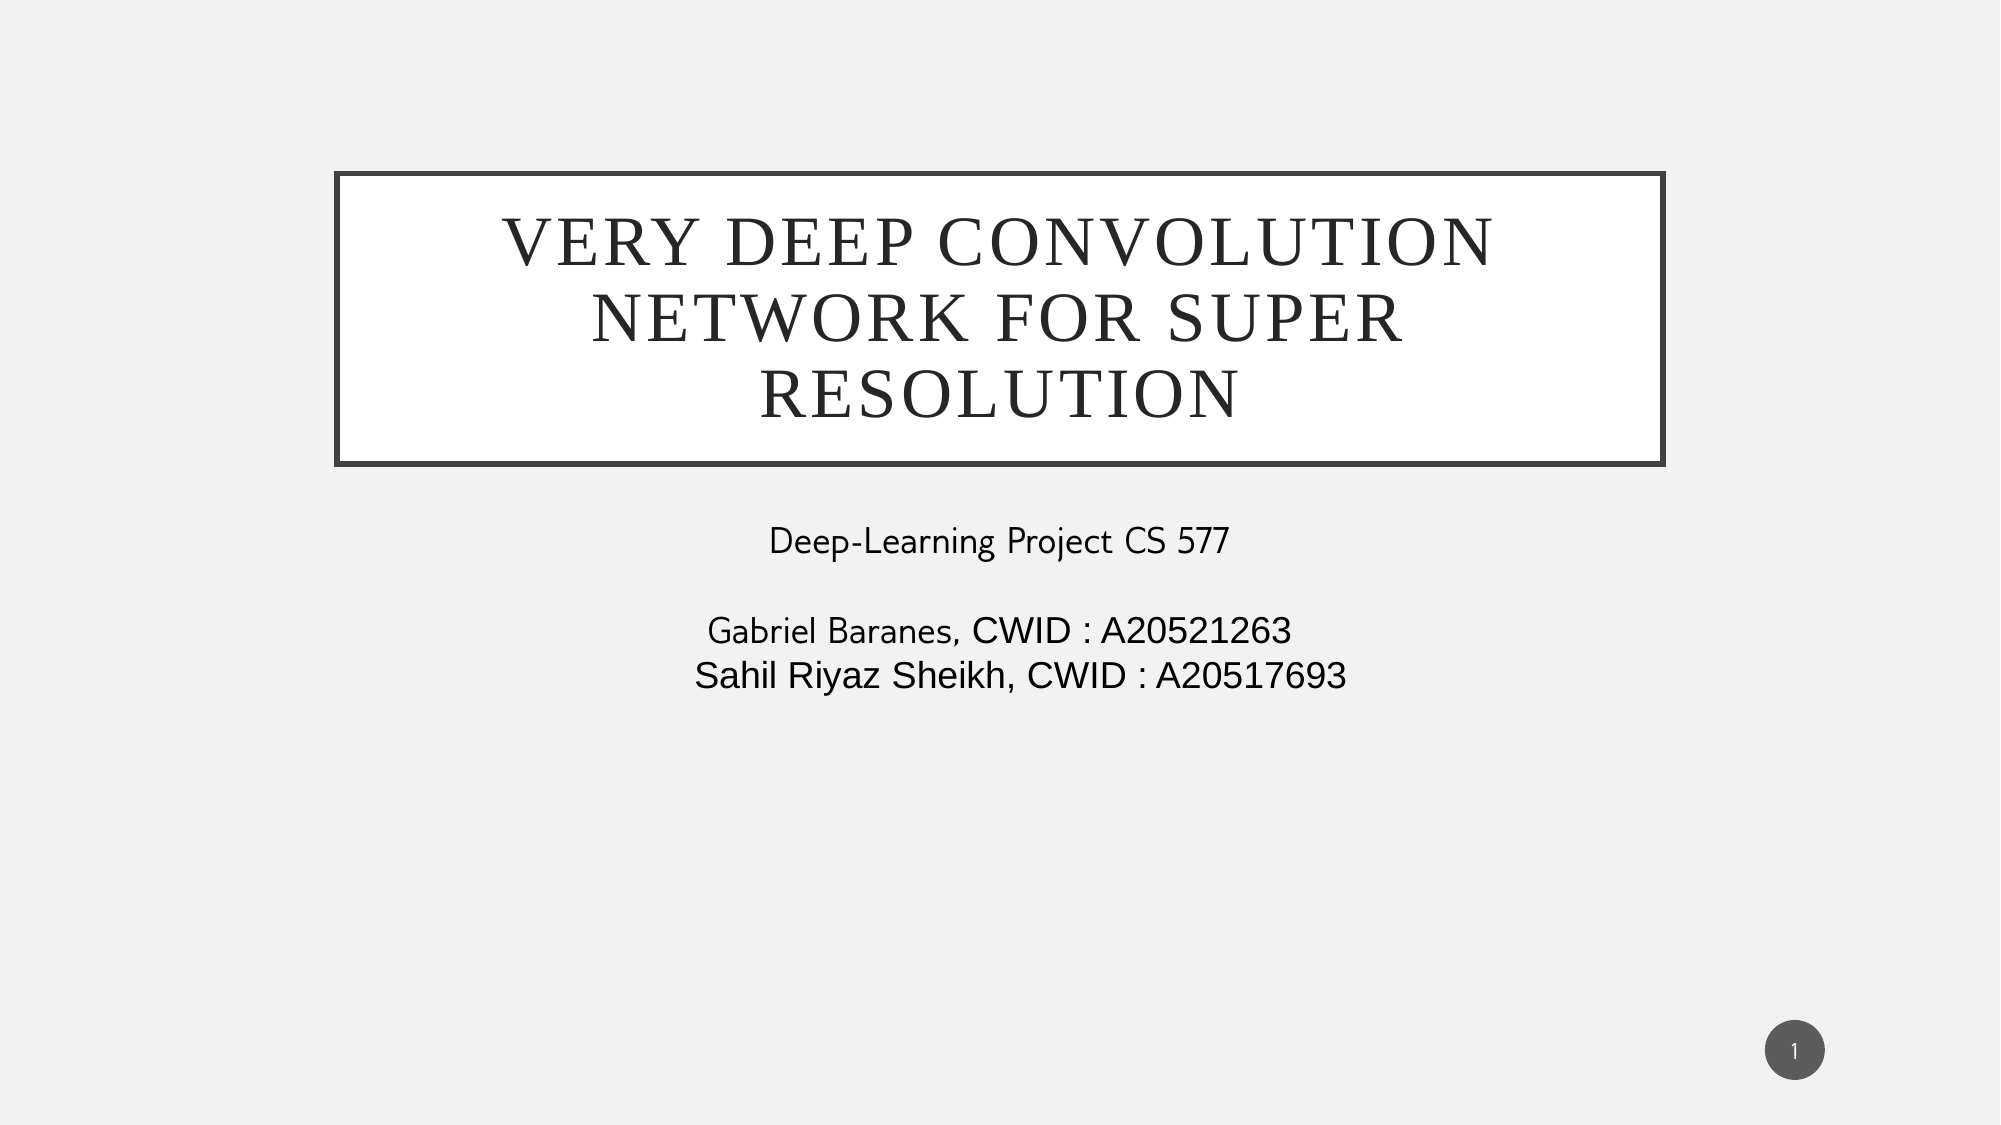

# Very Deep Convolution Network for Super Resolution

Deep-Learning Project CS 577

Gabriel Baranes, CWID : A20521263
    Sahil Riyaz Sheikh, CWID : A20517693

1